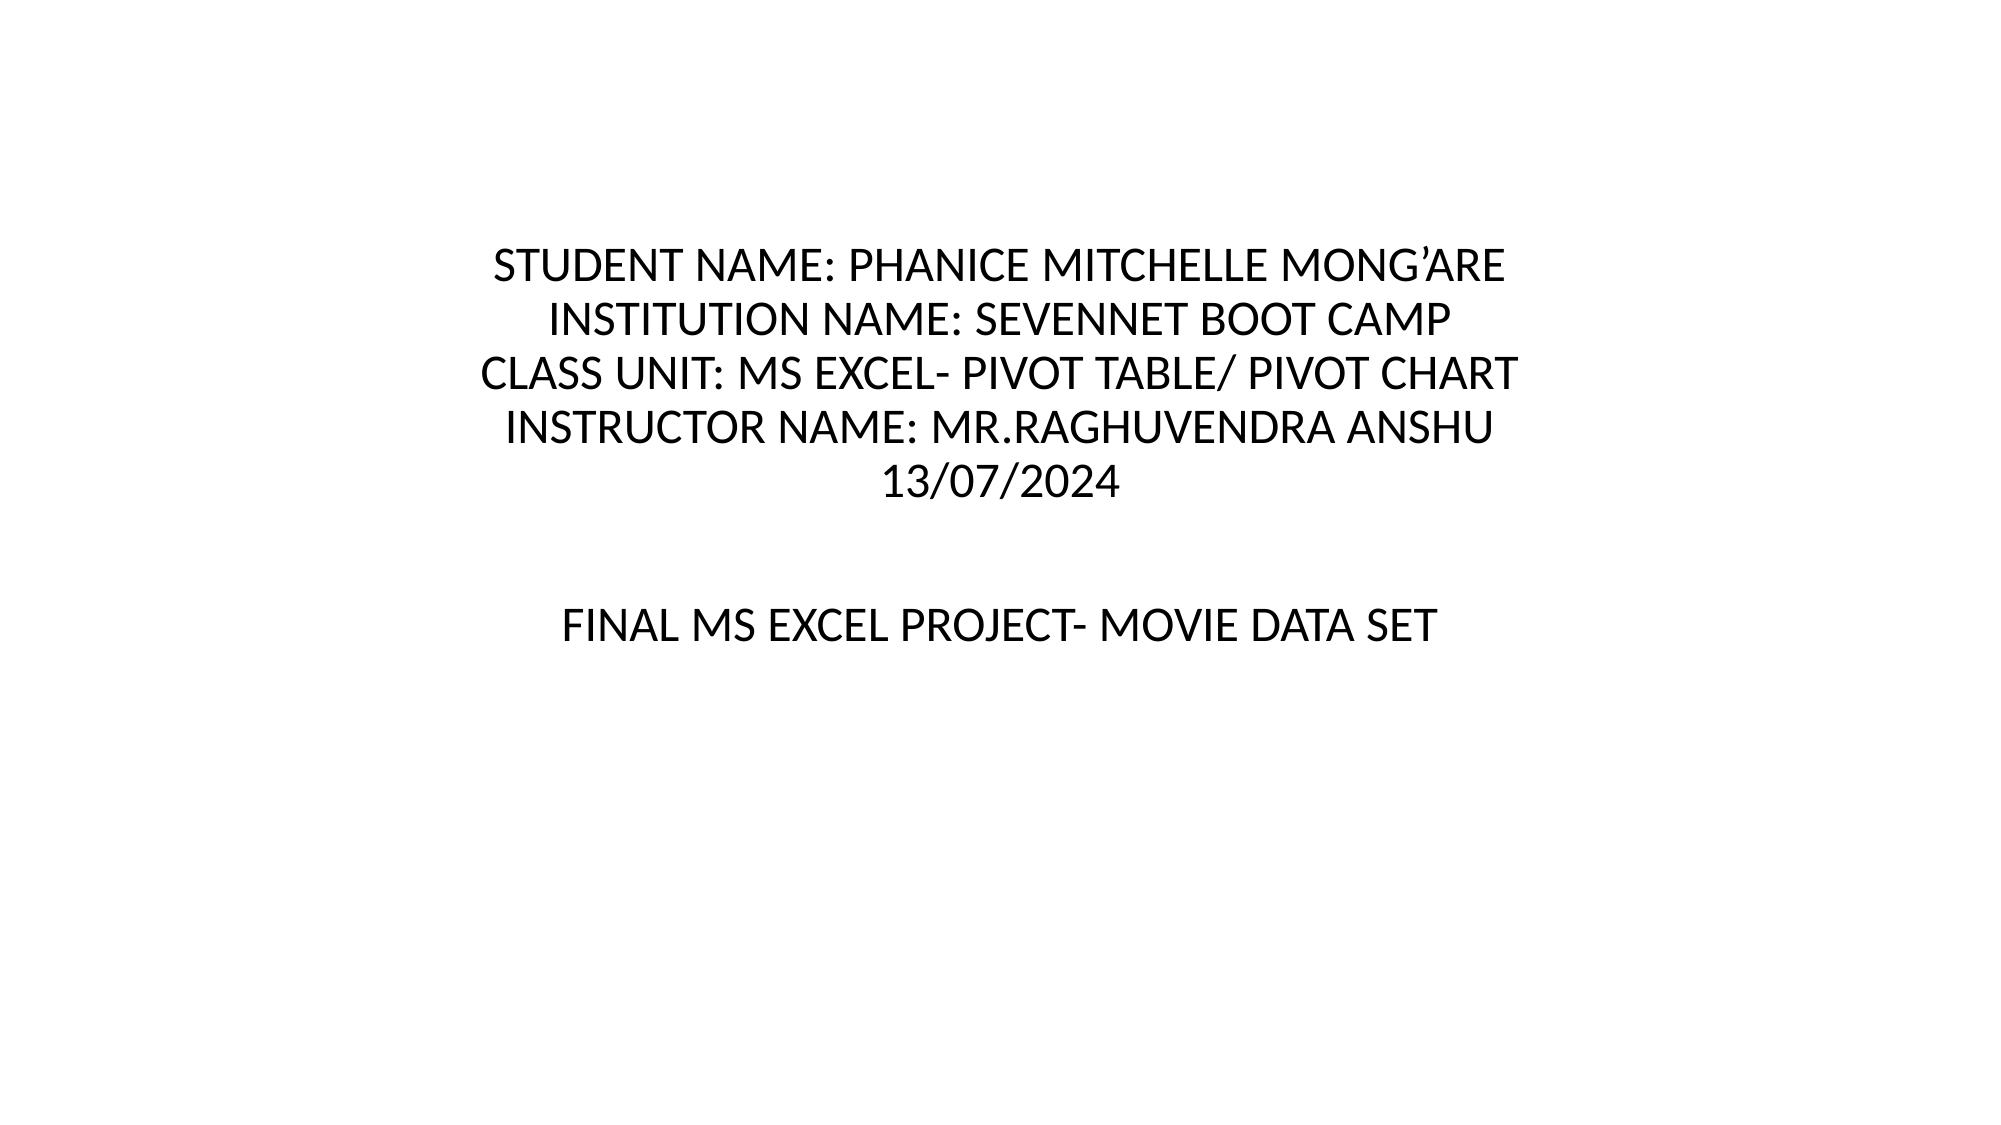

# STUDENT NAME: PHANICE MITCHELLE MONG’ARE INSTITUTION NAME: SEVENNET BOOT CAMP CLASS UNIT: MS EXCEL- PIVOT TABLE/ PIVOT CHART INSTRUCTOR NAME: MR.RAGHUVENDRA ANSHU 13/07/2024
FINAL MS EXCEL PROJECT- MOVIE DATA SET